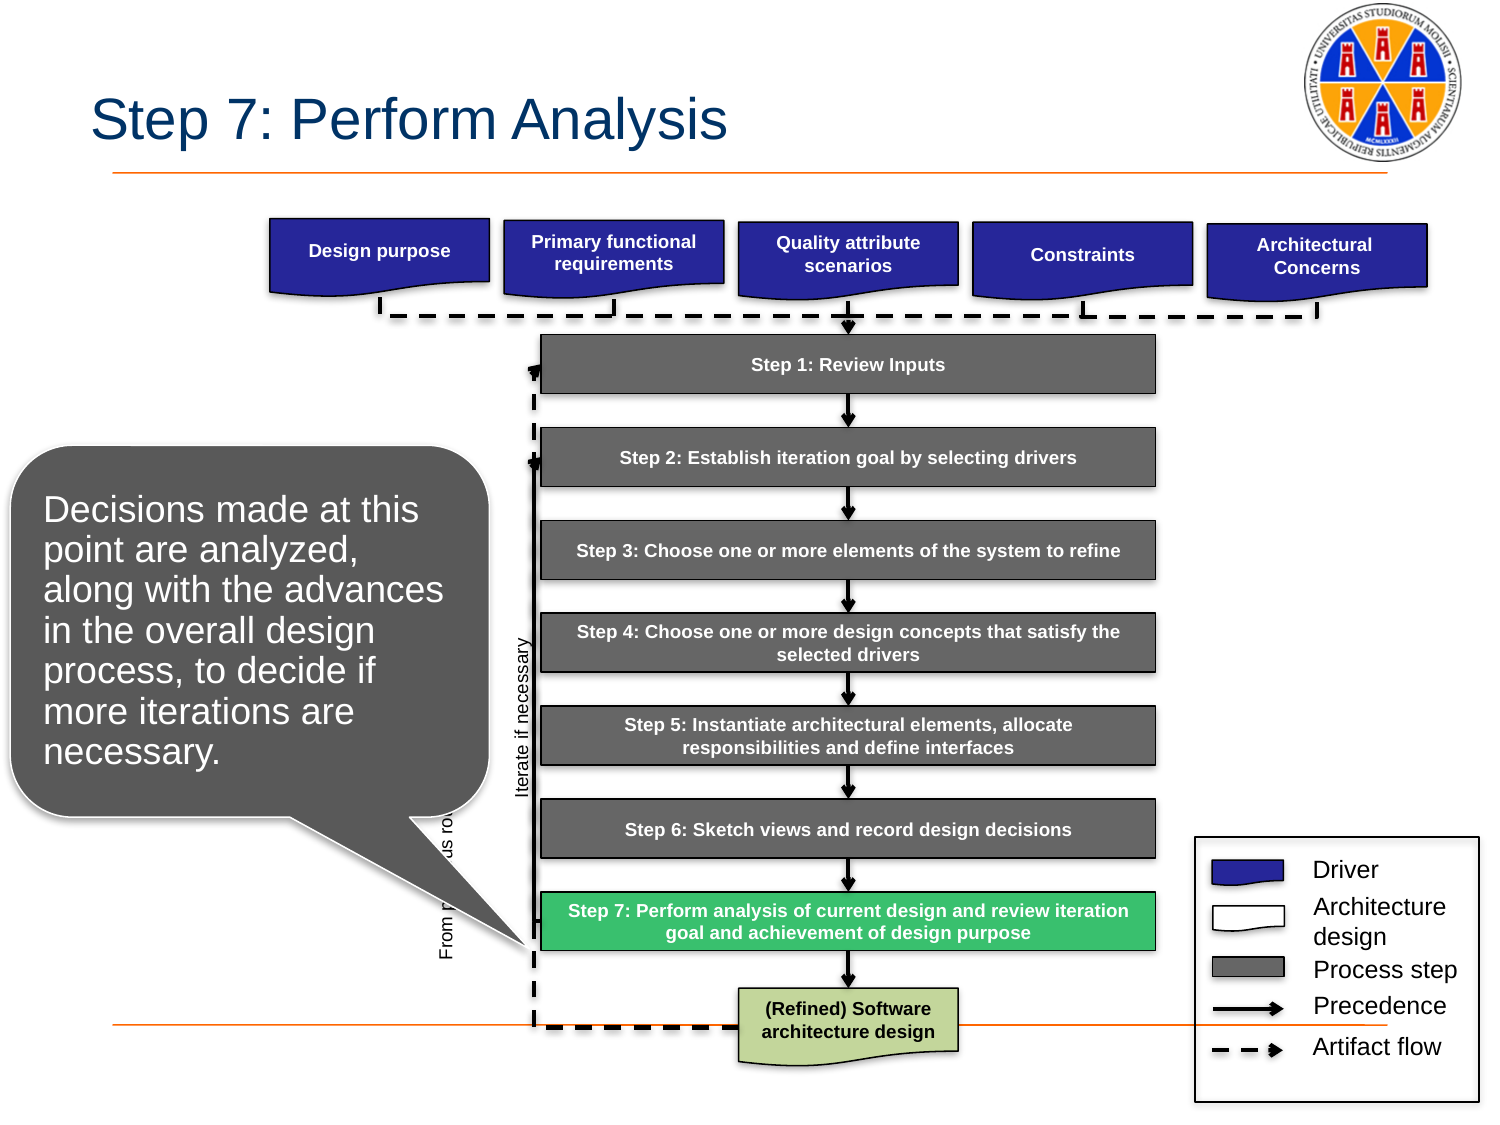

# Step 7: Perform Analysis
Design purpose
Primary functional requirements
Constraints
Quality attribute scenarios
Architectural
Concerns
Step 1: Review Inputs
Step 2: Establish iteration goal by selecting drivers
Decisions made at this point are analyzed, along with the advances in the overall design process, to decide if more iterations are necessary.
Step 3: Choose one or more elements of the system to refine
Step 4: Choose one or more design concepts that satisfy the selected drivers
Iterate if necessary
From previous round of iterations or from existing system
Step 5: Instantiate architectural elements, allocate responsibilities and define interfaces
Step 6: Sketch views and record design decisions

Driver

Architecture design

Process step

Precedence
Artifact flow
Step 7: Perform analysis of current design and review iteration goal and achievement of design purpose
(Refined) Software architecture design